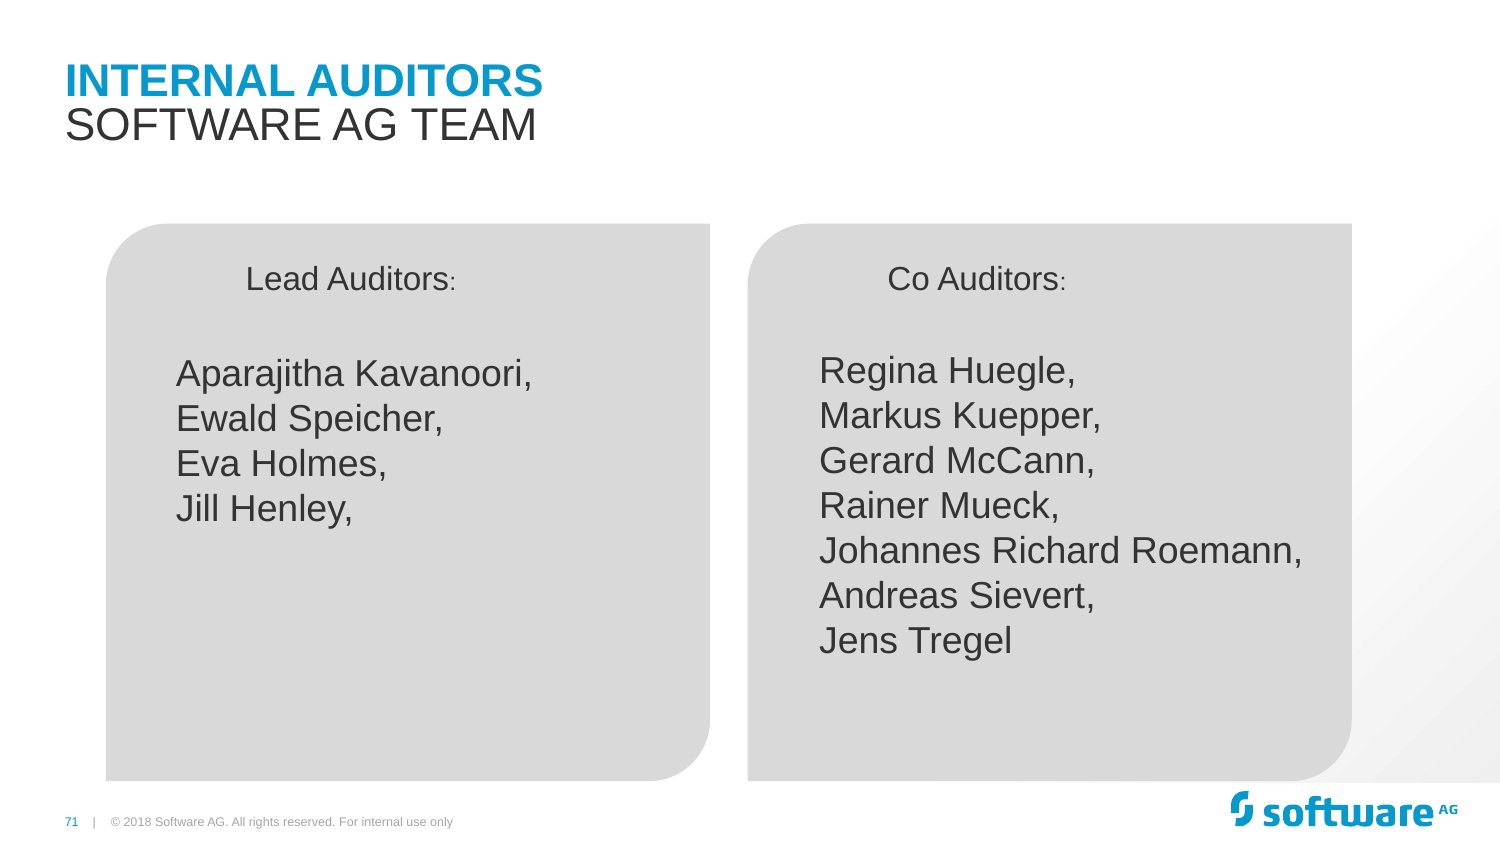

# Internal Auditors
Software ag team
Lead Auditors:

Aparajitha Kavanoori,
Ewald Speicher,
Eva Holmes,
Jill Henley,

Co Auditors:

Regina Huegle,
Markus Kuepper,
Gerard McCann,
Rainer Mueck,
Johannes Richard Roemann,
Andreas Sievert,
Jens Tregel
© 2018 Software AG. All rights reserved. For internal use only